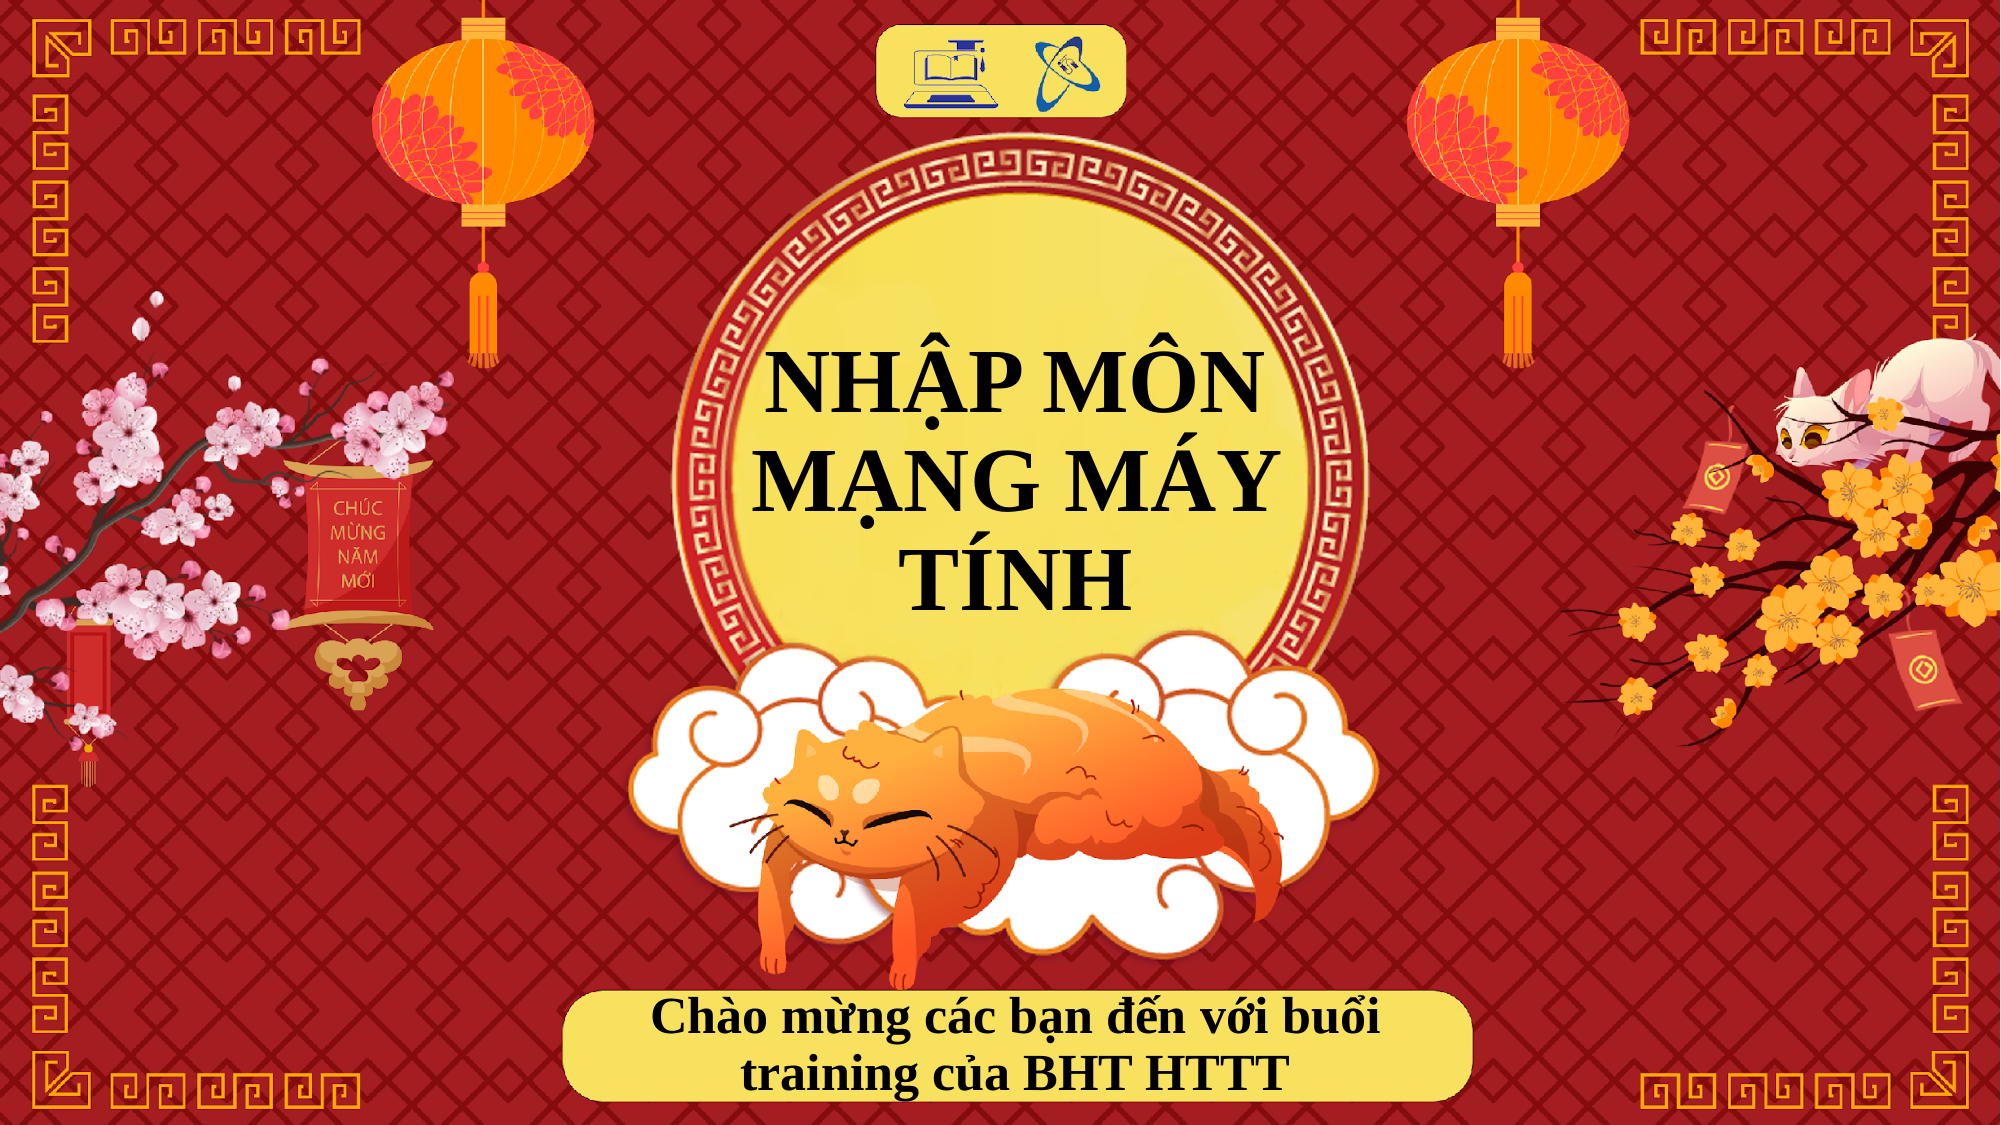

# NHẬP MÔN MẠNG MÁY TÍNH
Chào mừng các bạn đến với buổi training của BHT HTTT